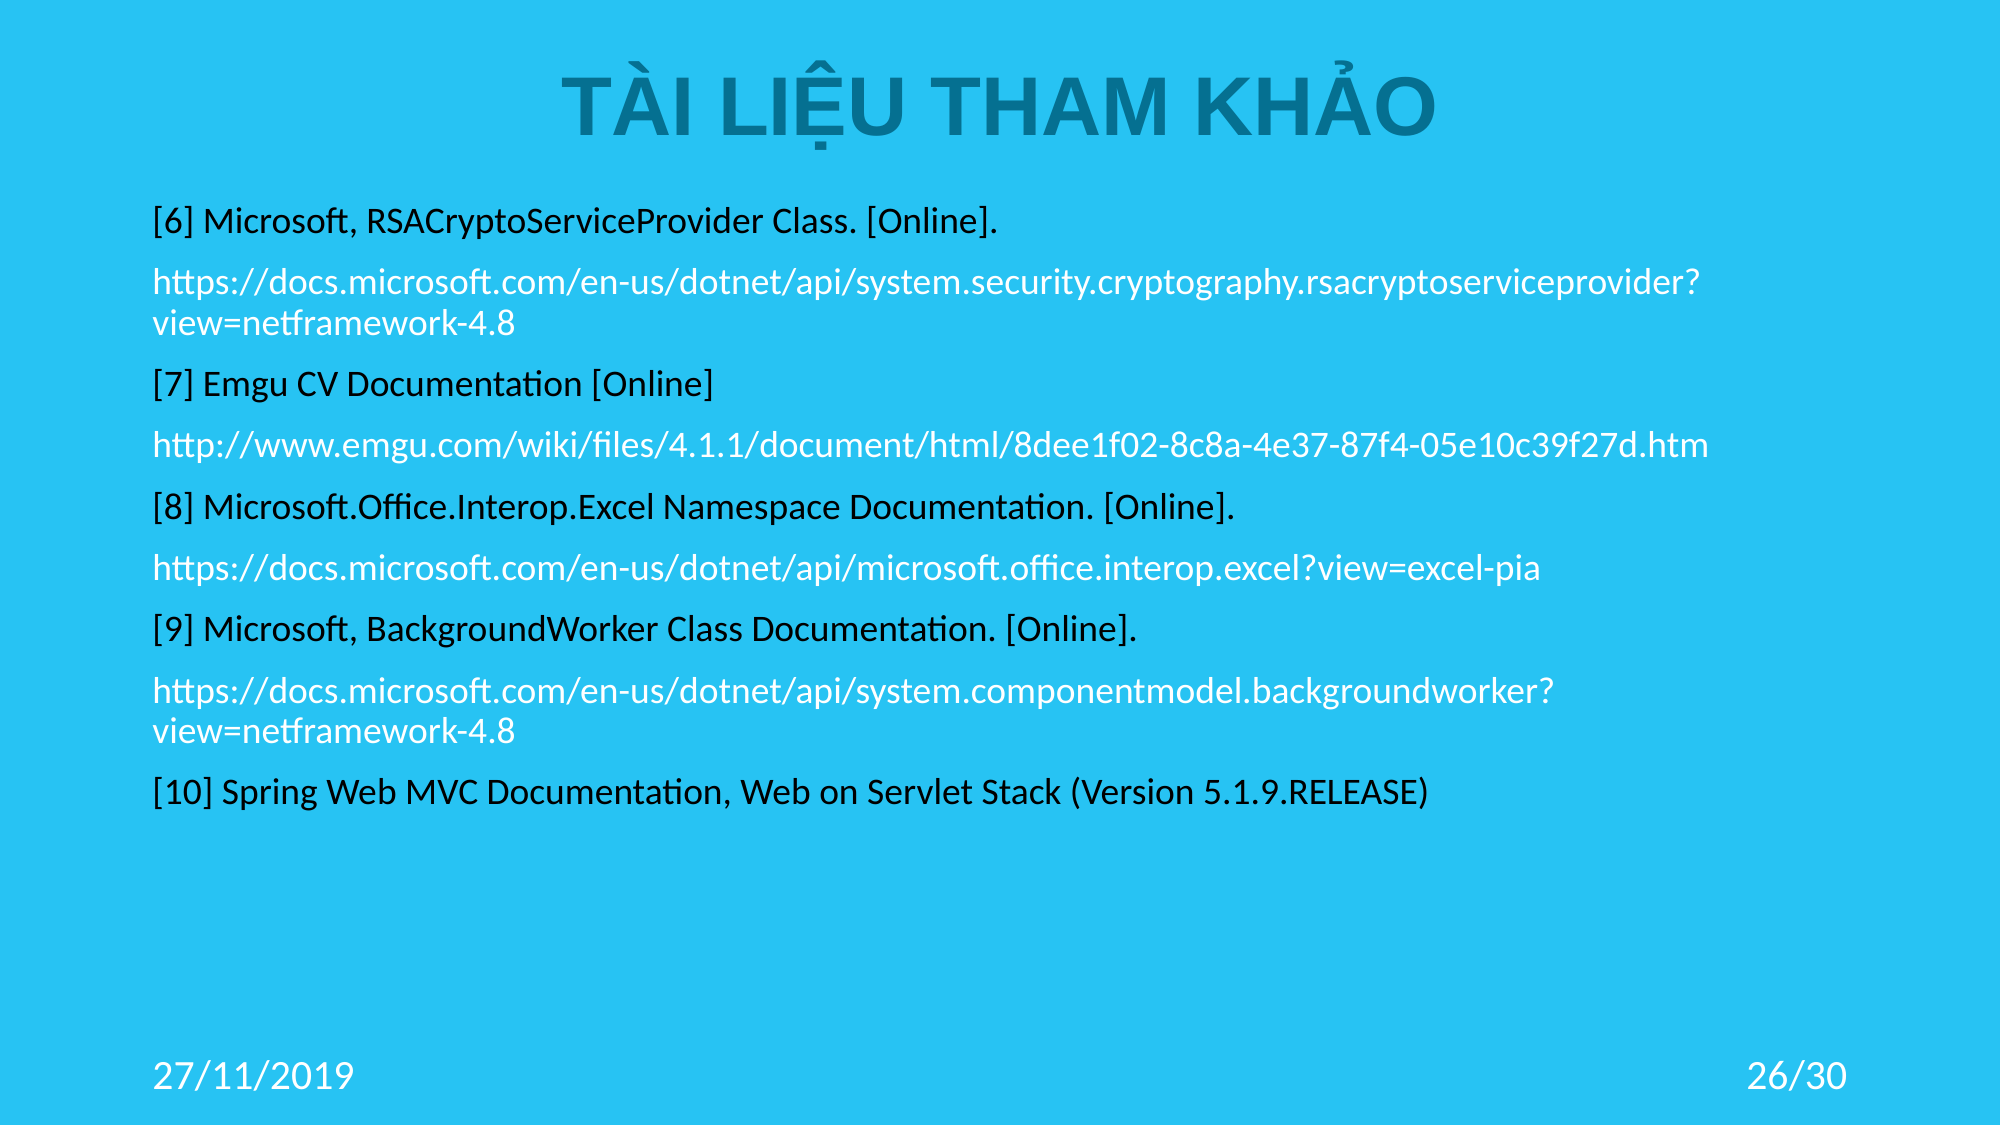

# TÀI LIỆU THAM KHẢO
[6] Microsoft, RSACryptoServiceProvider Class. [Online].
https://docs.microsoft.com/en-us/dotnet/api/system.security.cryptography.rsacryptoserviceprovider?view=netframework-4.8
[7] Emgu CV Documentation [Online]
http://www.emgu.com/wiki/files/4.1.1/document/html/8dee1f02-8c8a-4e37-87f4-05e10c39f27d.htm
[8] Microsoft.Office.Interop.Excel Namespace Documentation. [Online].
https://docs.microsoft.com/en-us/dotnet/api/microsoft.office.interop.excel?view=excel-pia
[9] Microsoft, BackgroundWorker Class Documentation. [Online].
https://docs.microsoft.com/en-us/dotnet/api/system.componentmodel.backgroundworker?view=netframework-4.8
[10] Spring Web MVC Documentation, Web on Servlet Stack (Version 5.1.9.RELEASE)
27/11/2019
26/30